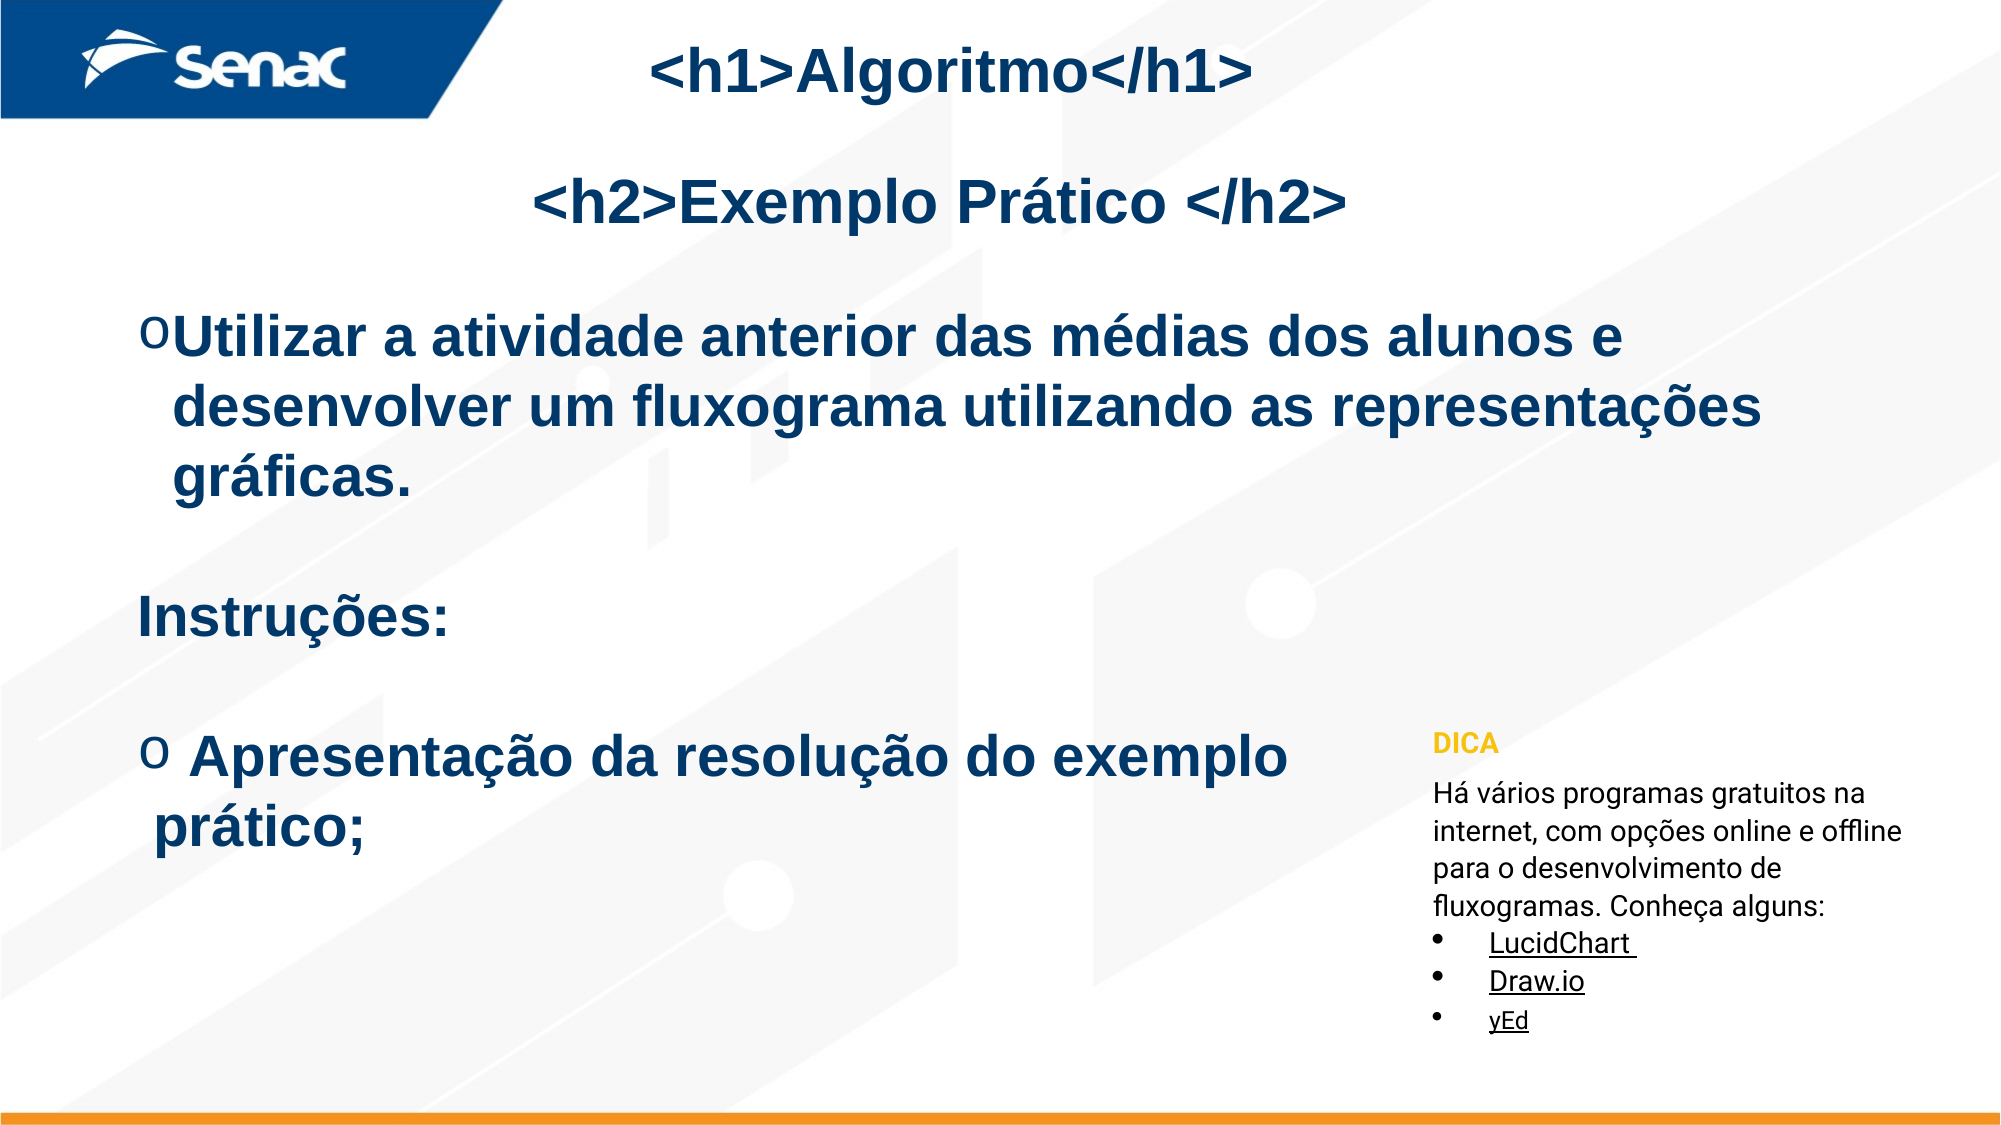

<h1>Algoritmo</h1>
<h2>Exemplo Prático </h2>
Utilizar a atividade anterior das médias dos alunos e desenvolver um fluxograma utilizando as representações gráficas.

Instruções:

 Apresentação da resolução do exemplo
 prático;

DICA
Há vários programas gratuitos na internet, com opções online e offline para o desenvolvimento de fluxogramas. Conheça alguns:
LucidChart
Draw.io
yEd